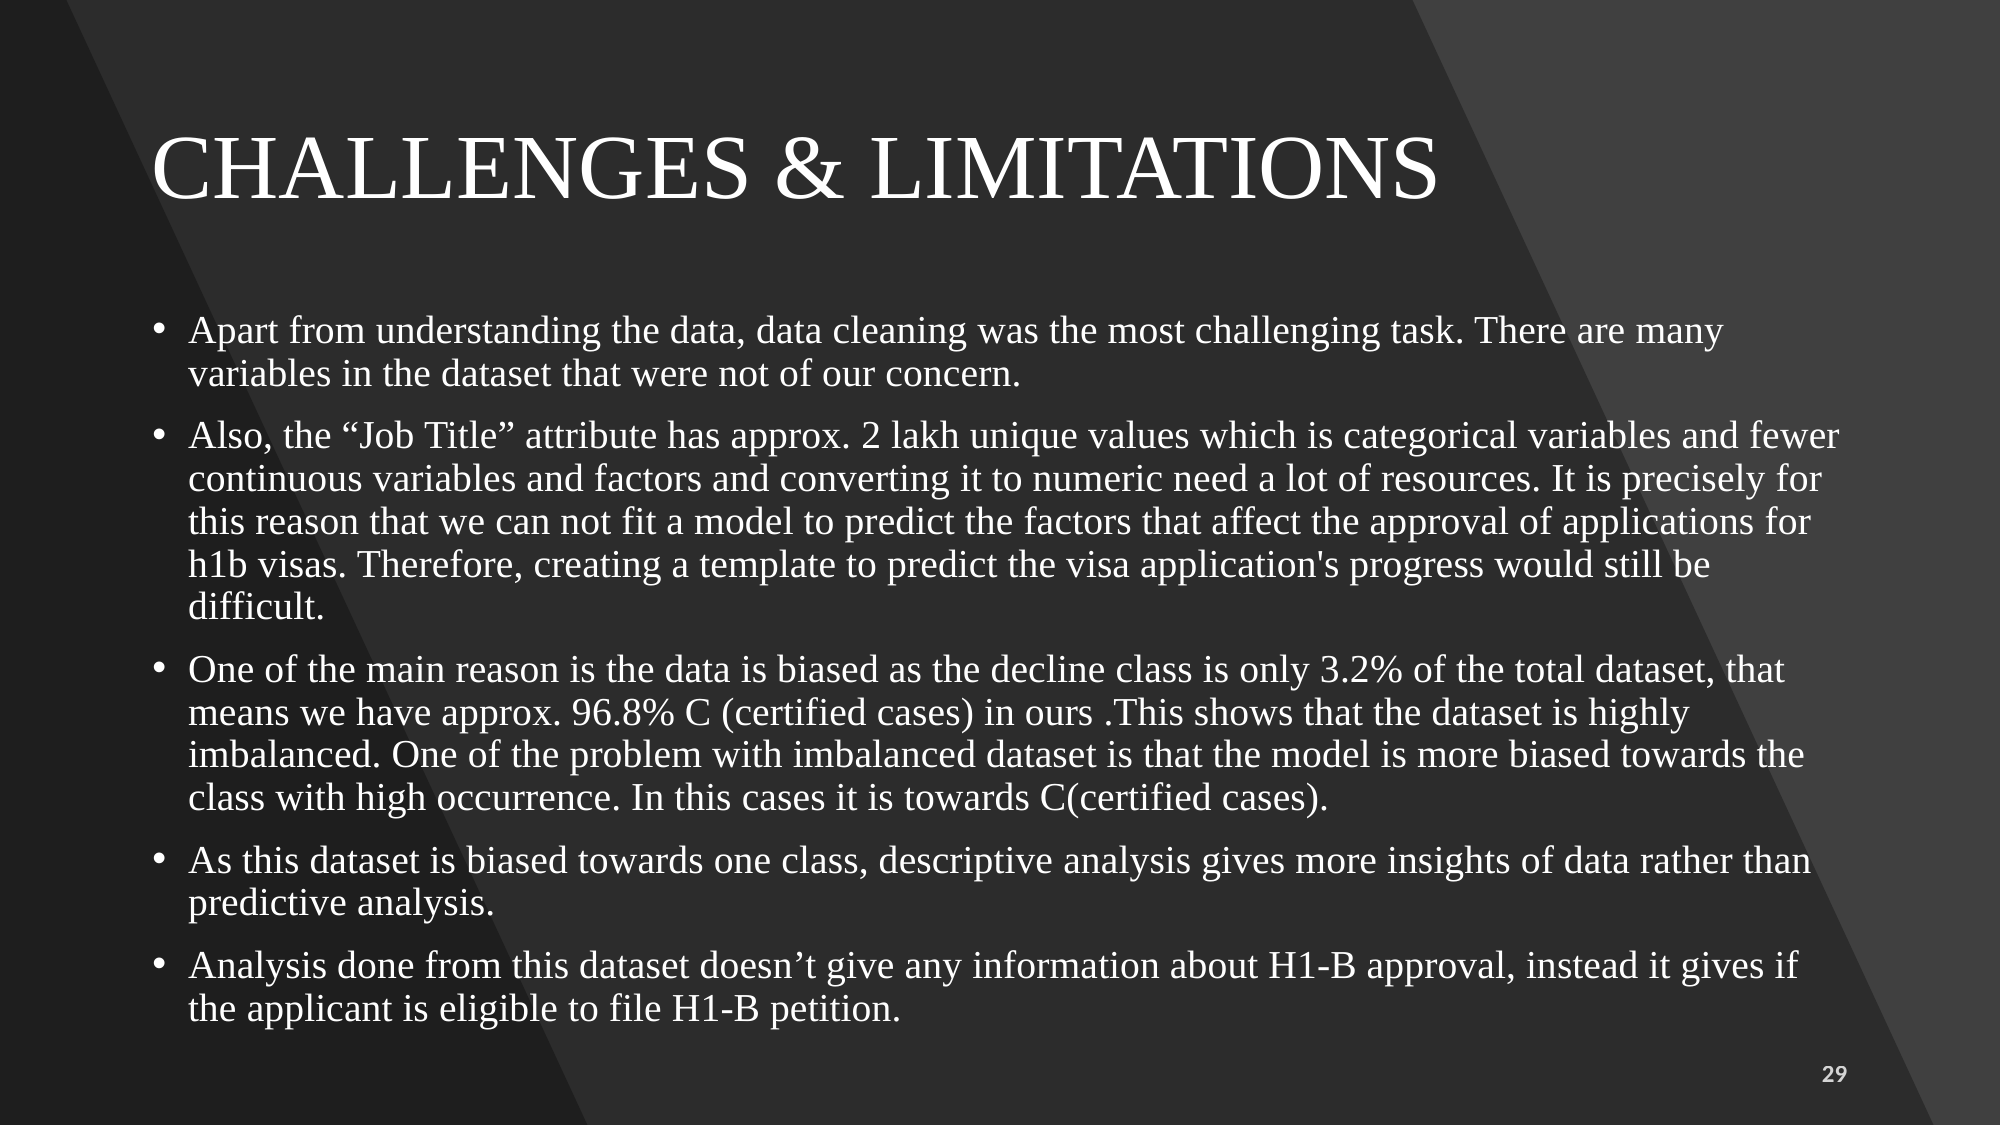

# CHALLENGES & LIMITATIONS
Apart from understanding the data, data cleaning was the most challenging task. There are many variables in the dataset that were not of our concern.
Also, the “Job Title” attribute has approx. 2 lakh unique values which is categorical variables and fewer continuous variables and factors and converting it to numeric need a lot of resources. It is precisely for this reason that we can not fit a model to predict the factors that affect the approval of applications for h1b visas. Therefore, creating a template to predict the visa application's progress would still be difficult.
One of the main reason is the data is biased as the decline class is only 3.2% of the total dataset, that means we have approx. 96.8% C (certified cases) in ours .This shows that the dataset is highly imbalanced. One of the problem with imbalanced dataset is that the model is more biased towards the class with high occurrence. In this cases it is towards C(certified cases).
As this dataset is biased towards one class, descriptive analysis gives more insights of data rather than predictive analysis.
Analysis done from this dataset doesn’t give any information about H1-B approval, instead it gives if the applicant is eligible to file H1-B petition.

29